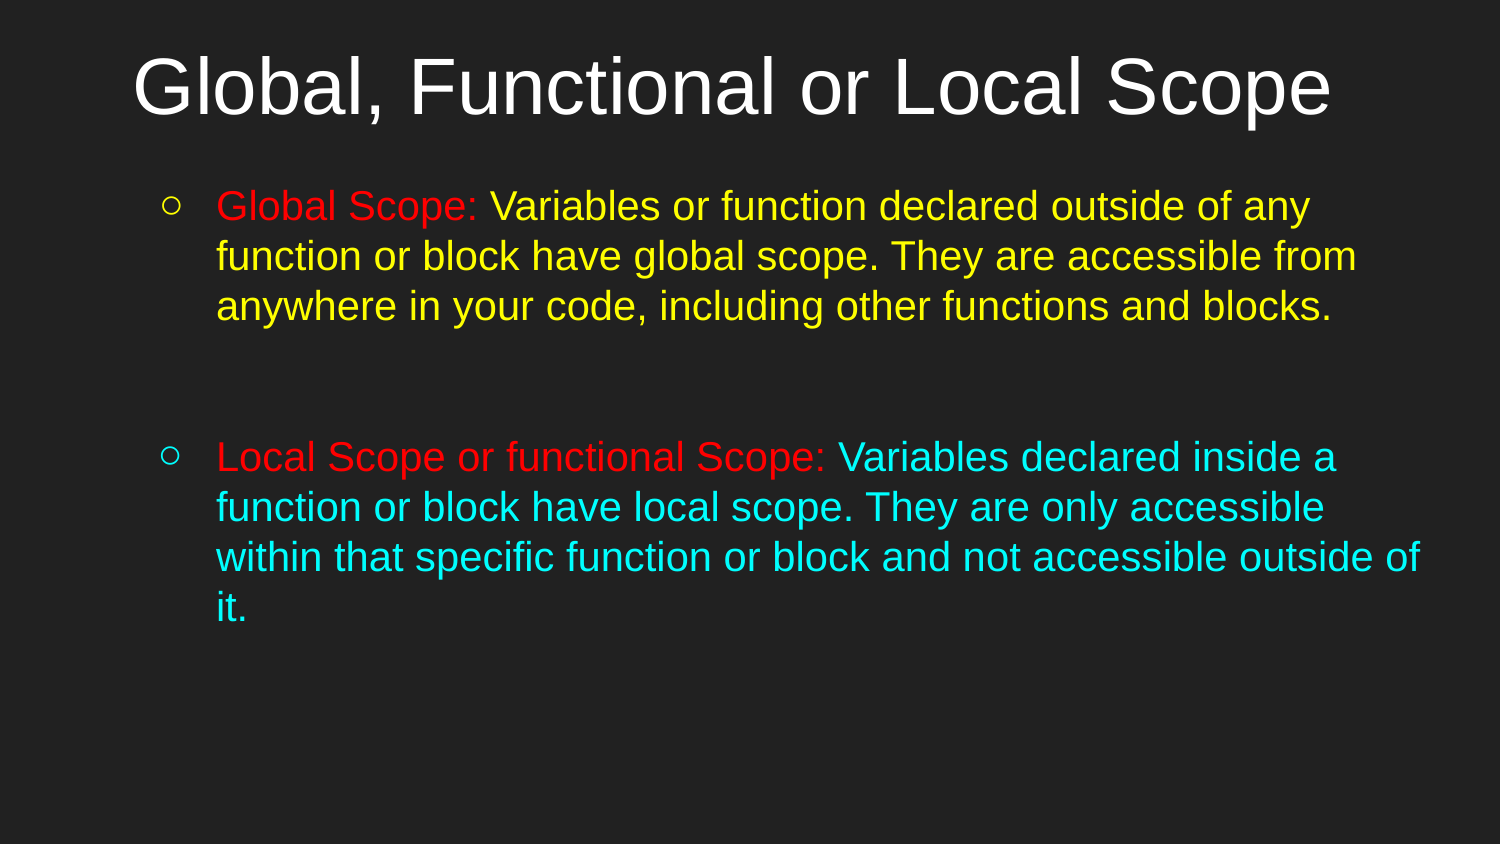

# Global, Functional or Local Scope
Global Scope: Variables or function declared outside of any function or block have global scope. They are accessible from anywhere in your code, including other functions and blocks.

Local Scope or functional Scope: Variables declared inside a function or block have local scope. They are only accessible within that specific function or block and not accessible outside of it.